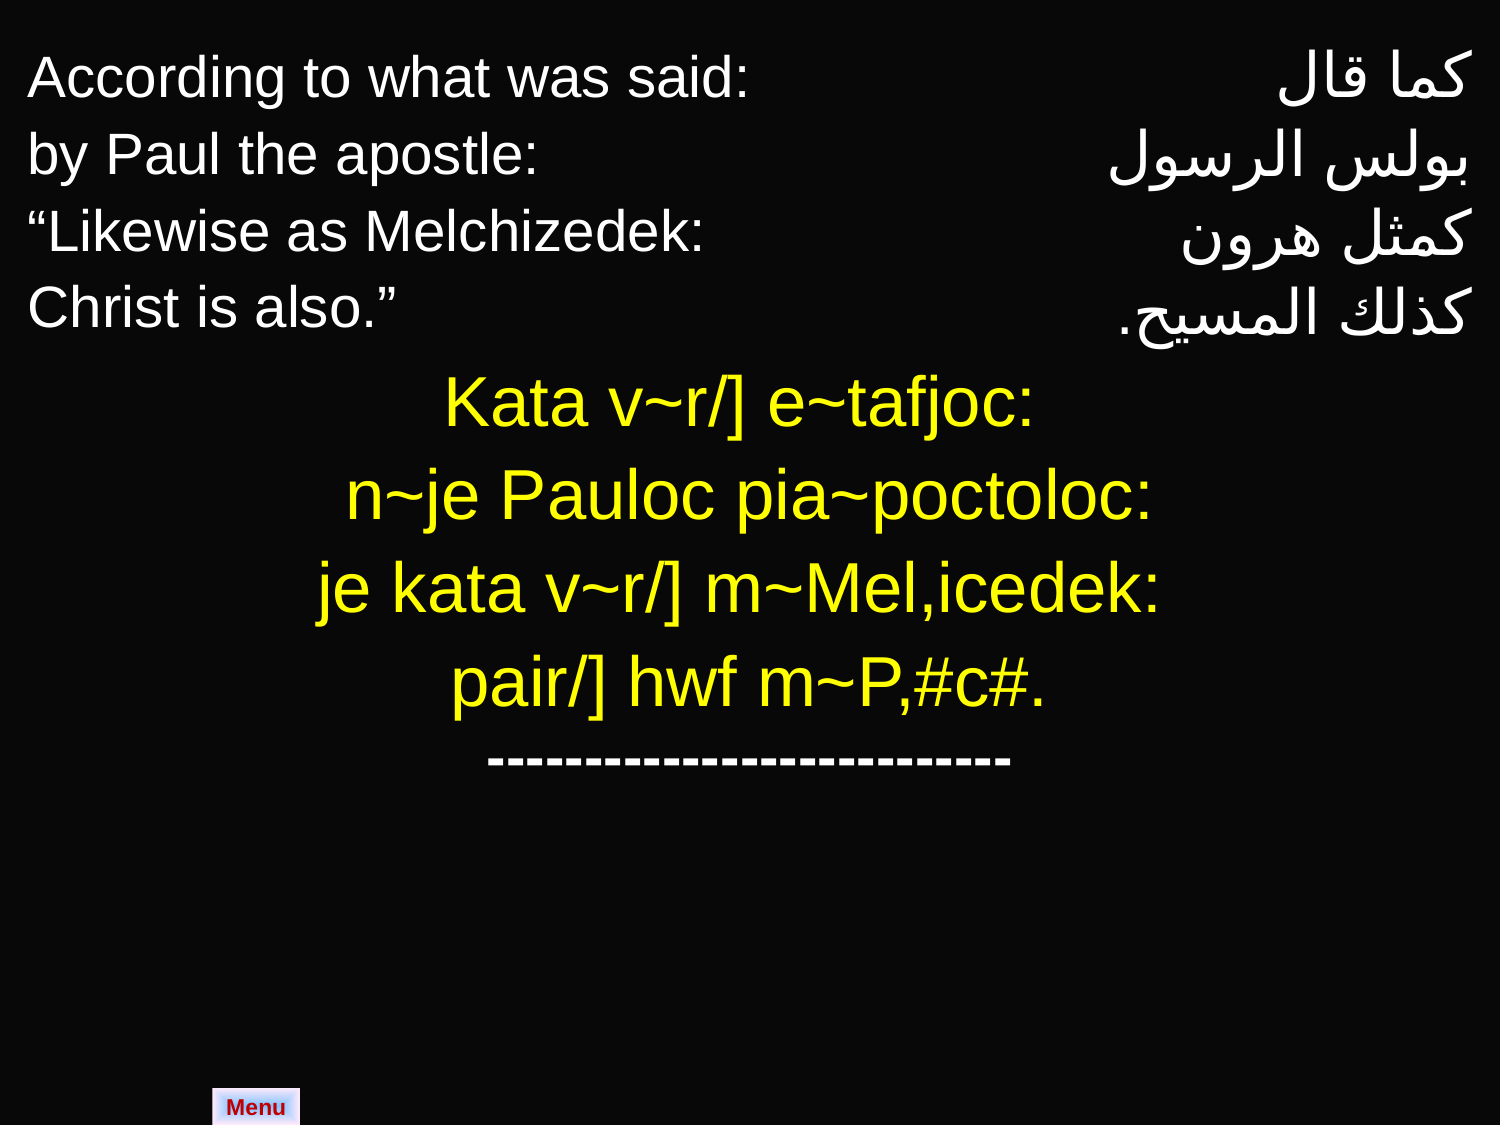

| According to what was said: by Paul the apostle: “Likewise as Melchizedek: Christ is also.” | كما قال بولس الرسول كمثل هرون كذلك المسيح. |
| --- | --- |
| Kata v~r/] e~tafjoc: n~je Pauloc pia~poctoloc: je kata v~r/] m~Mel,icedek: pair/] hwf m~P,#c#. |  |
| --------------------------- |  |
Menu